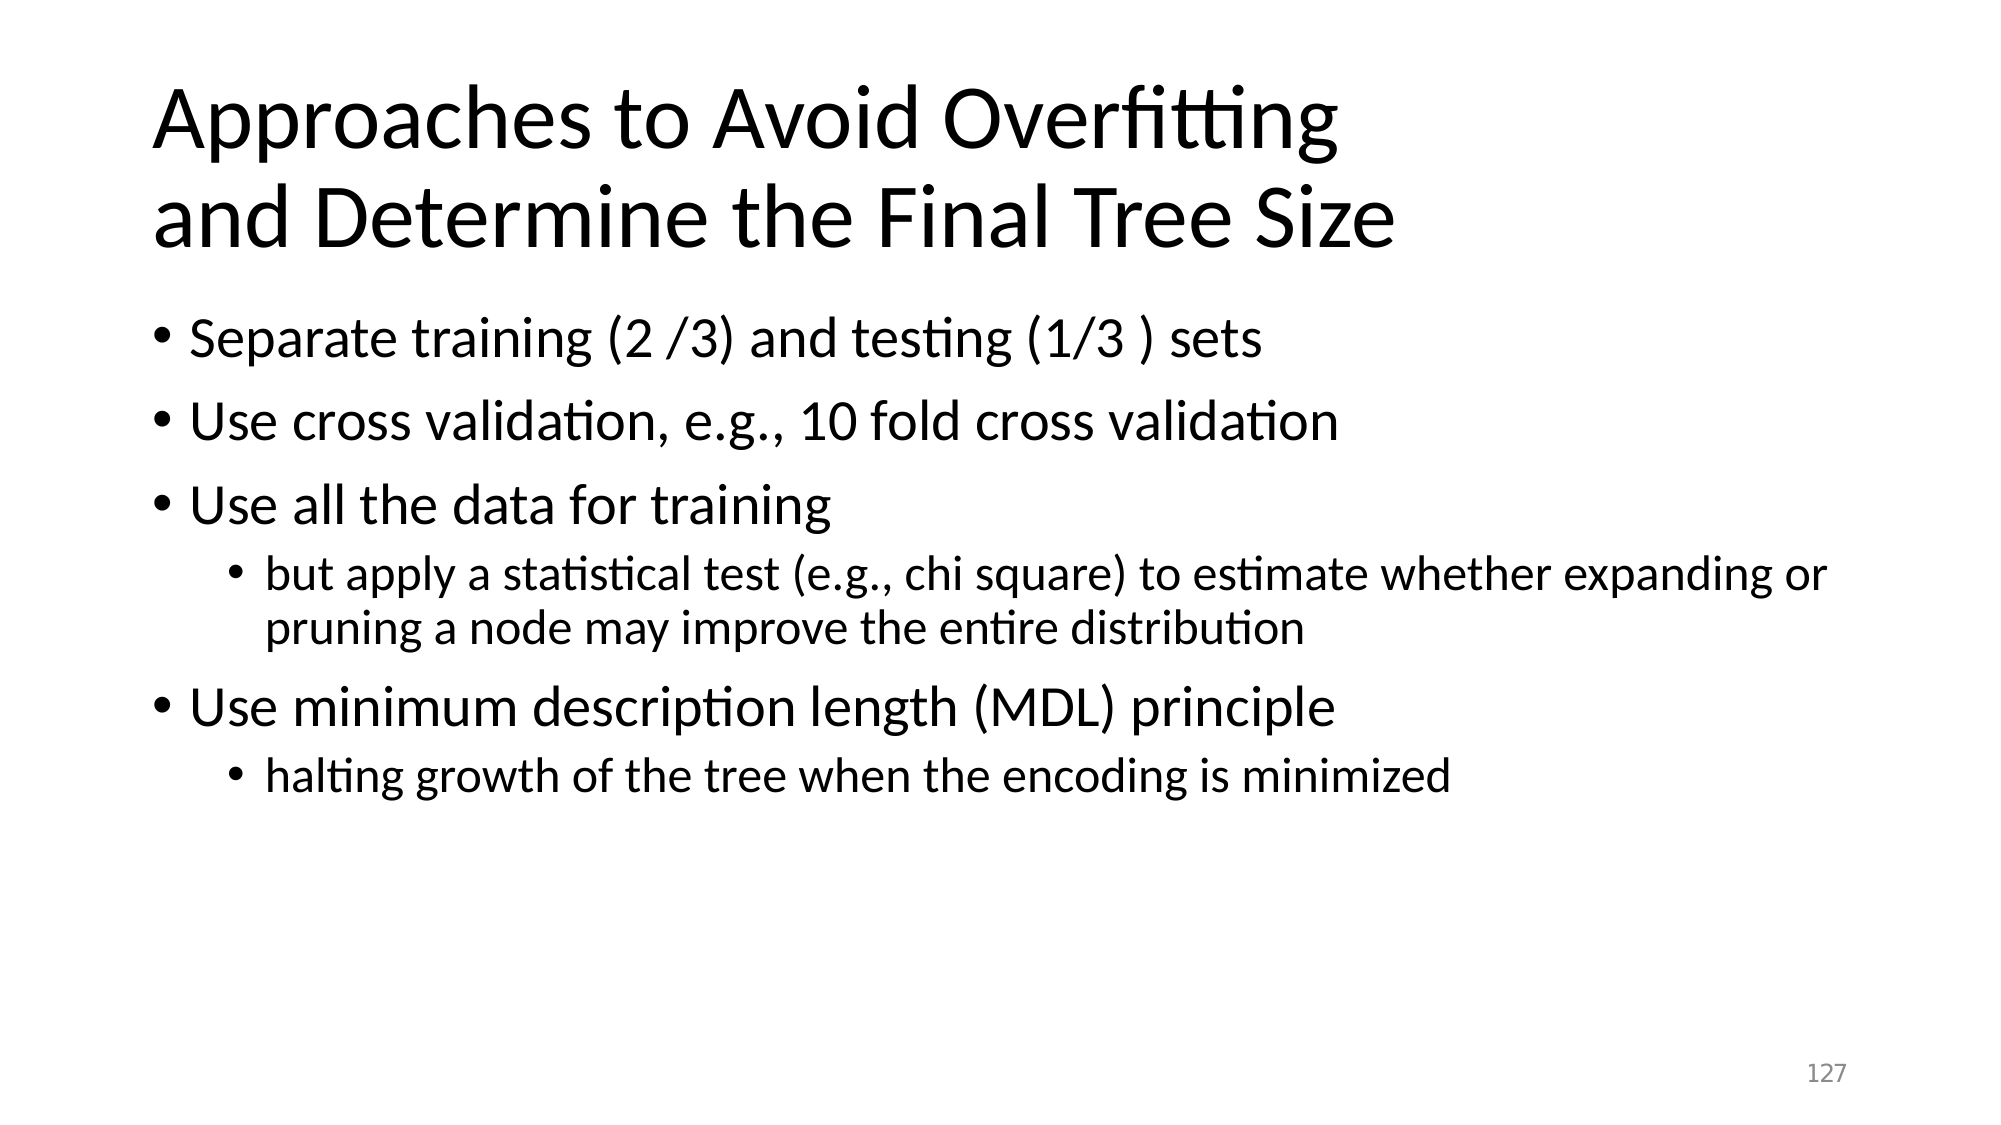

# Approaches to Avoid Overfitting and Determine the Final Tree Size
Separate training (2 /3) and testing (1/3 ) sets
Use cross validation, e.g., 10 fold cross validation
Use all the data for training
but apply a statistical test (e.g., chi square) to estimate whether expanding or pruning a node may improve the entire distribution
Use minimum description length (MDL) principle
halting growth of the tree when the encoding is minimized

127